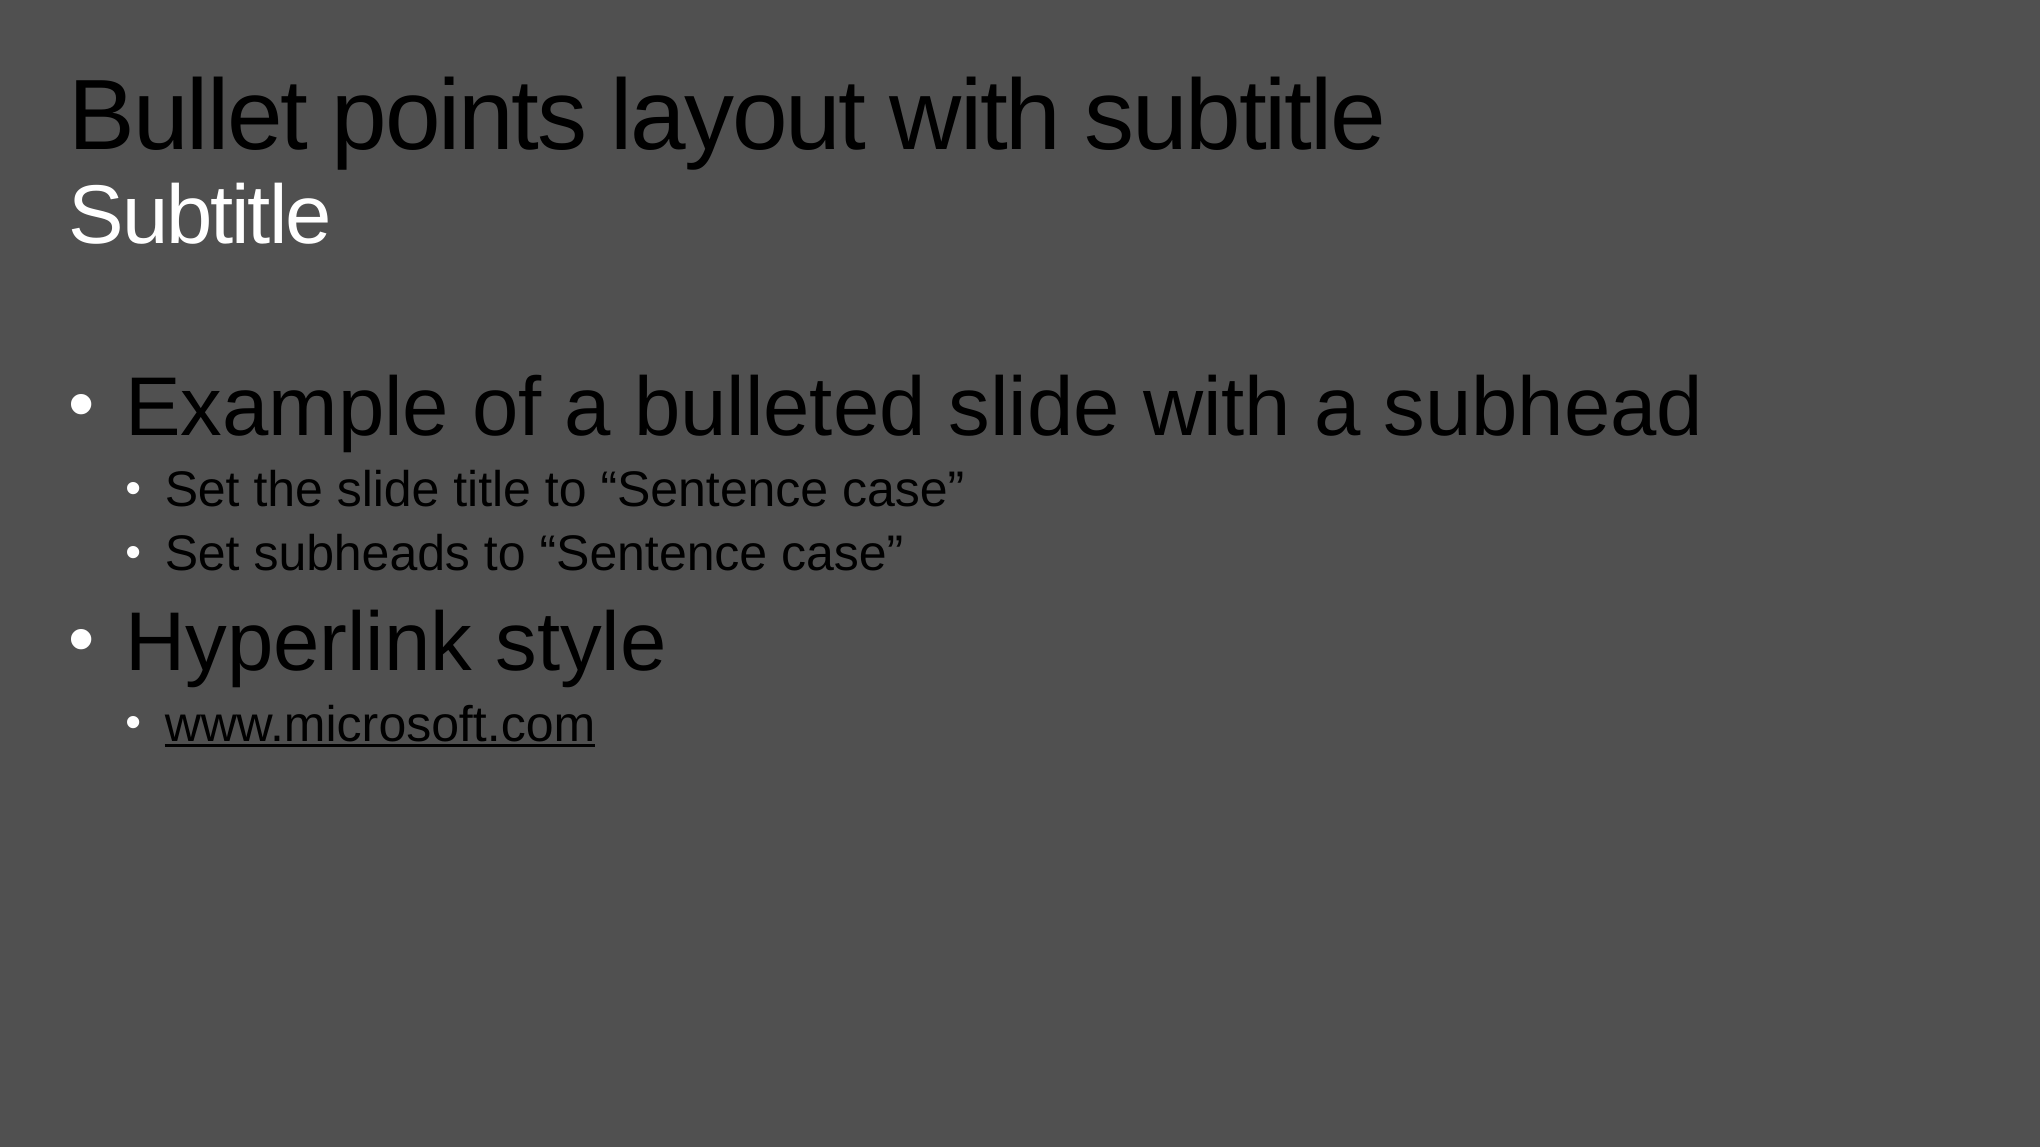

# Bullet points layout with subtitle Subtitle
Example of a bulleted slide with a subhead
Set the slide title to “Sentence case”
Set subheads to “Sentence case”
Hyperlink style
www.microsoft.com